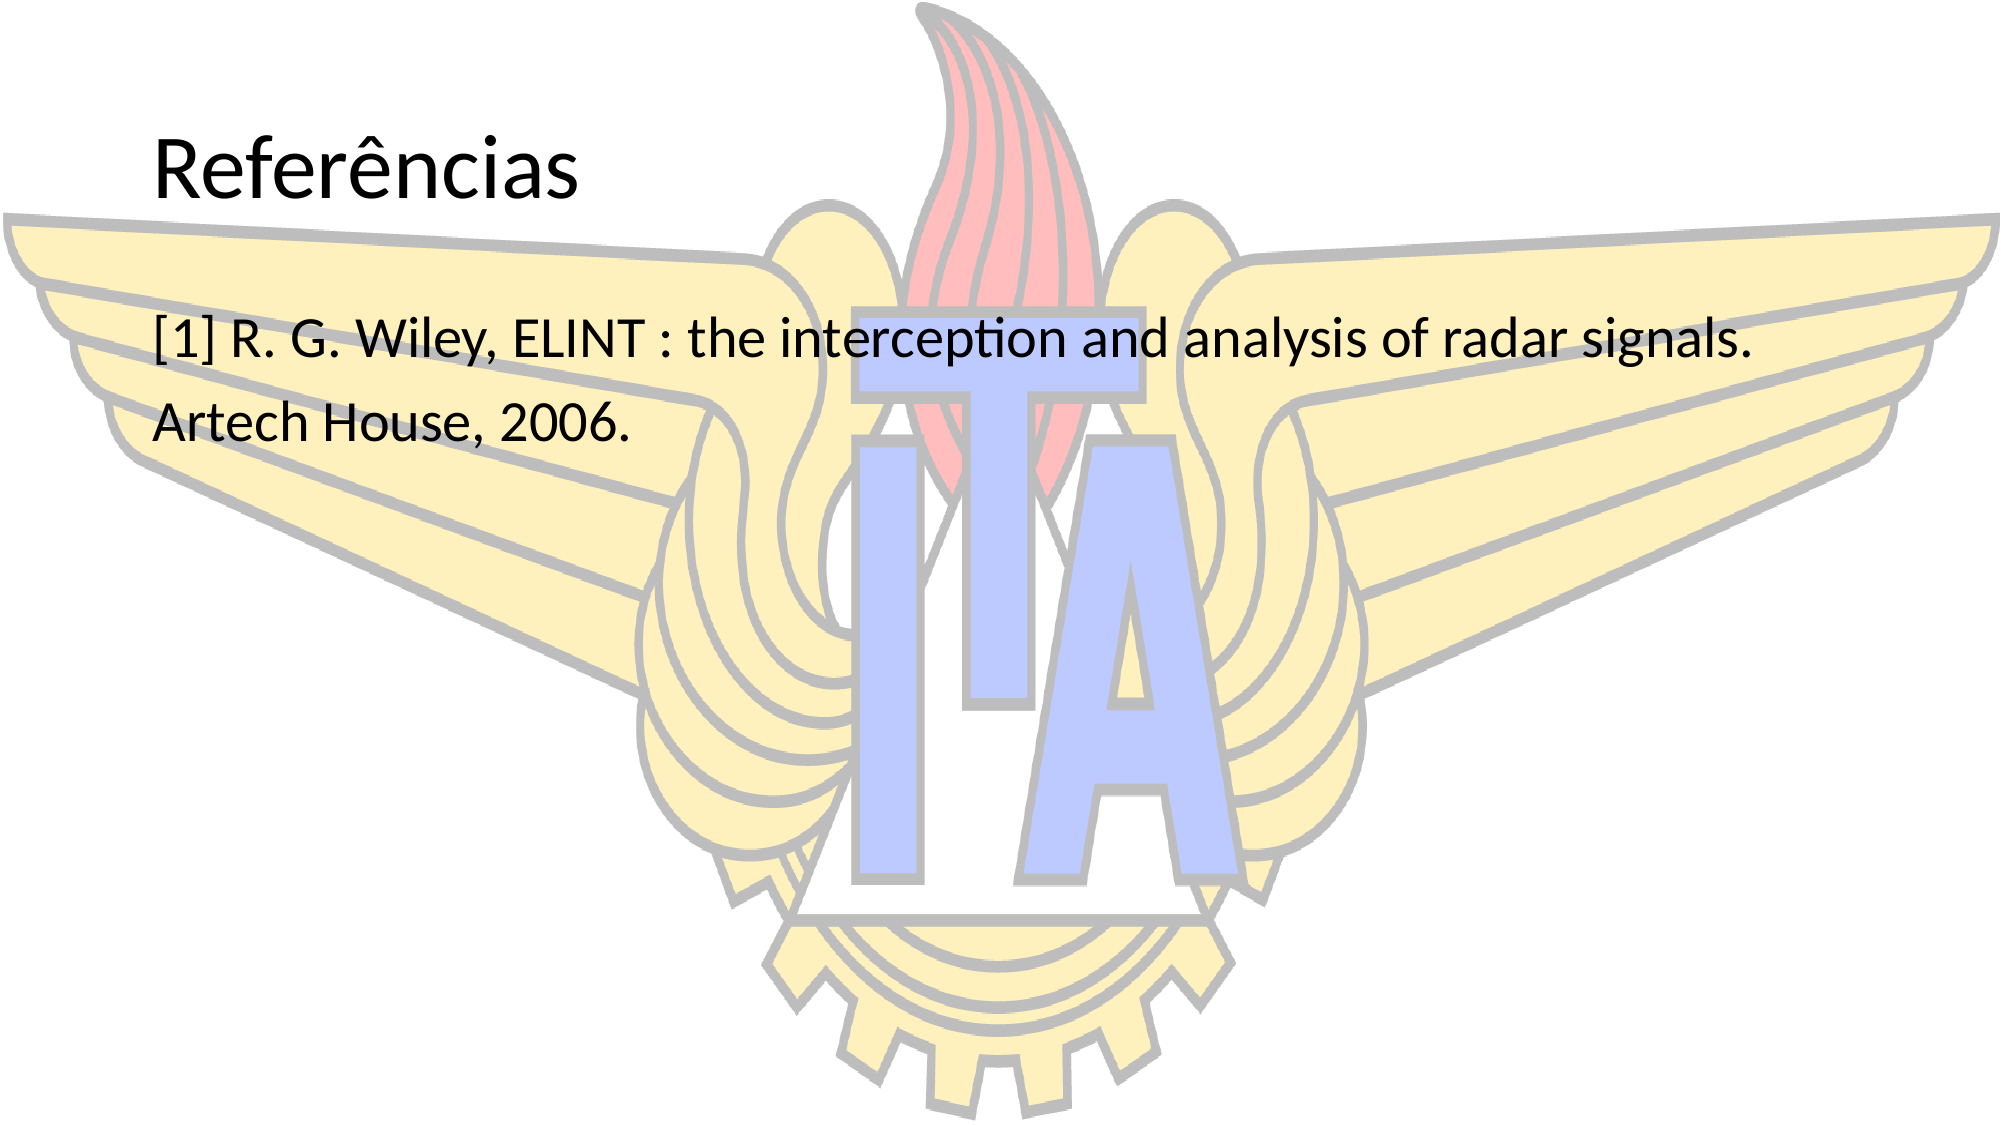

# Referências
[1] R. G. Wiley, ELINT : the interception and analysis of radar signals.
Artech House, 2006.